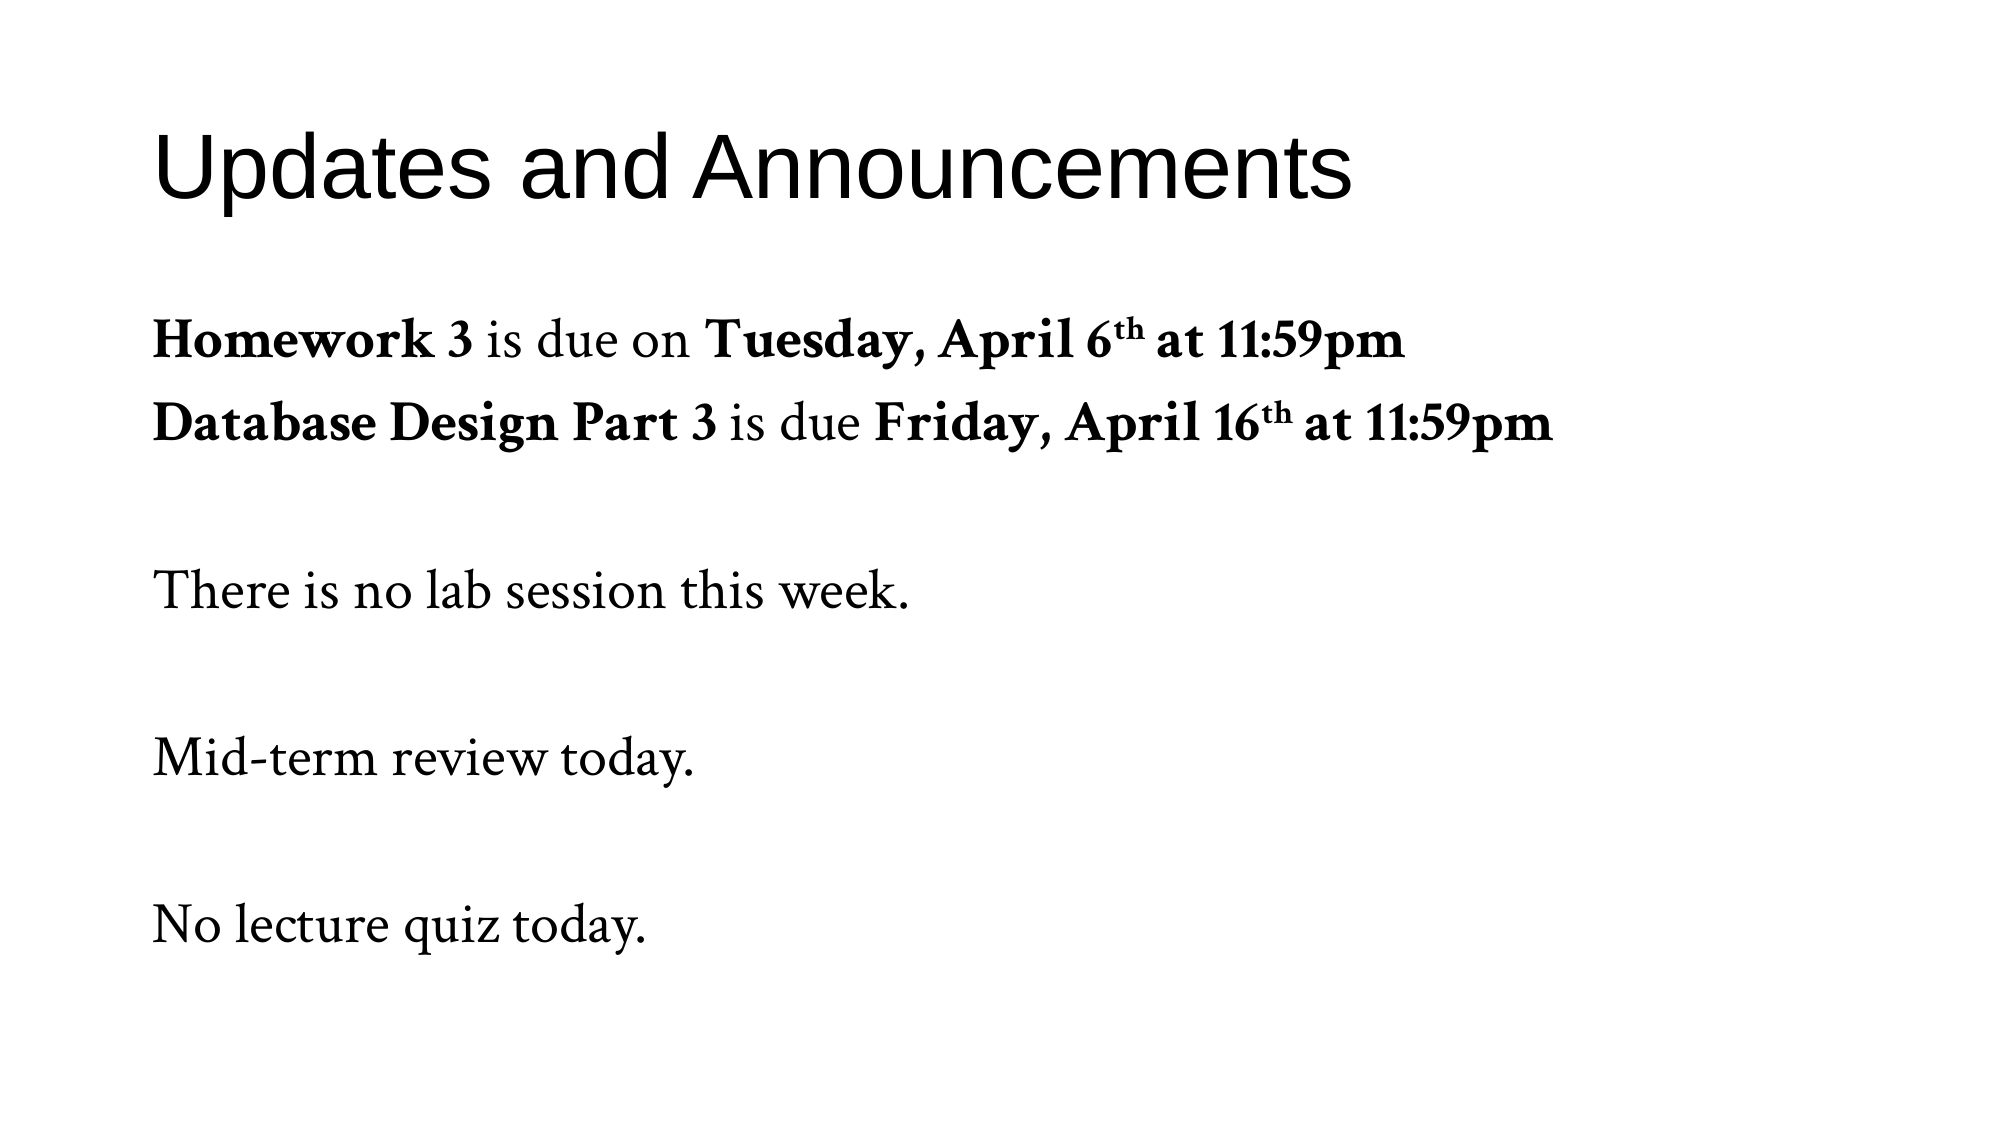

# Updates and Announcements
Homework 3 is due on Tuesday, April 6th at 11:59pm
Database Design Part 3 is due Friday, April 16th at 11:59pm

There is no lab session this week.

Mid-term review today.

No lecture quiz today.